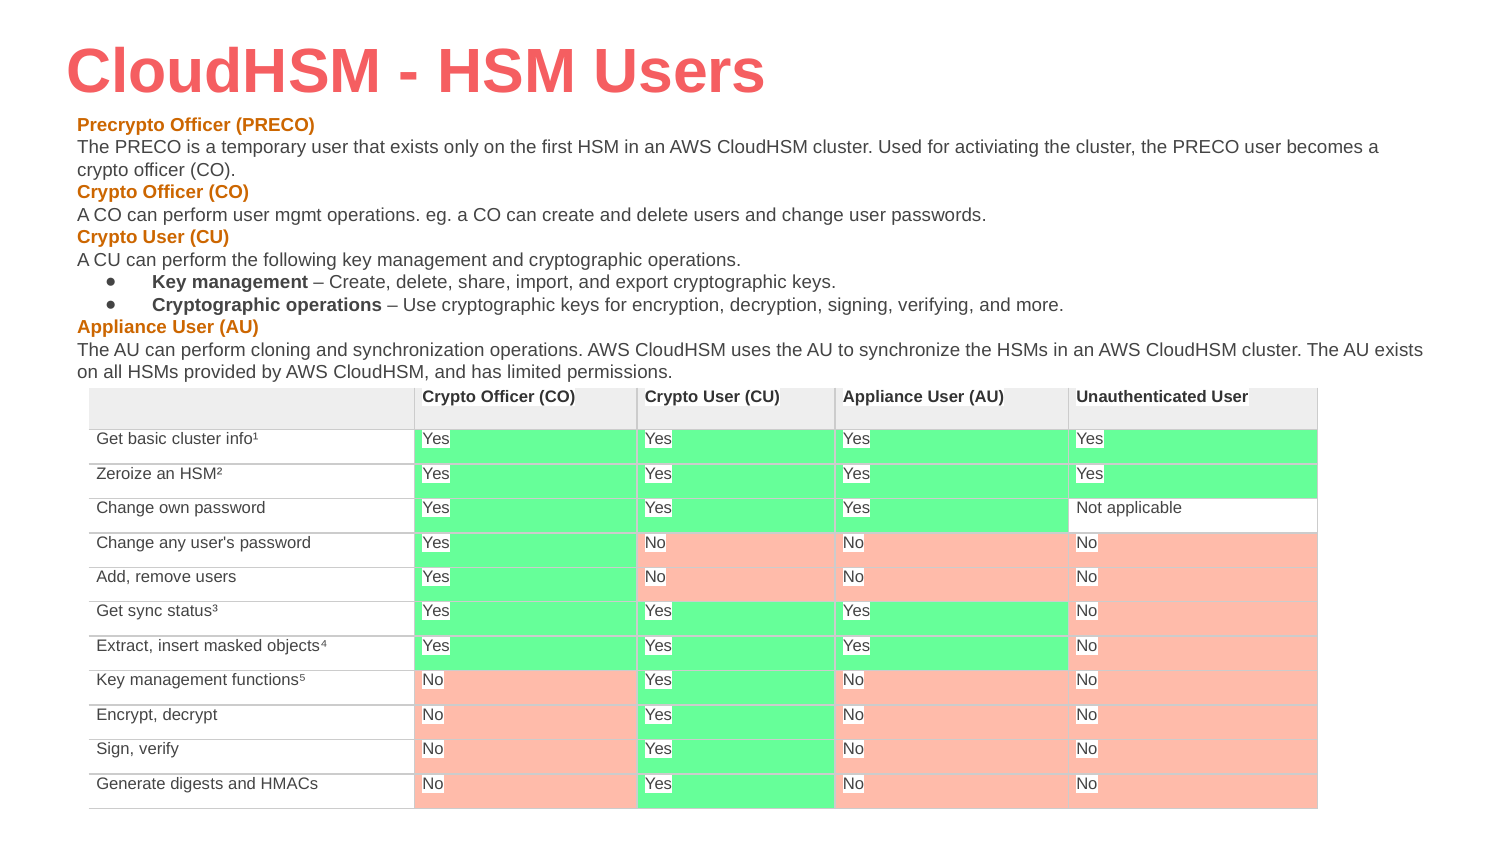

CloudHSM - HSM Users

Precrypto Officer (PRECO)
The PRECO is a temporary user that exists only on the first HSM in an AWS CloudHSM cluster. Used for activiating the cluster, the PRECO user becomes a crypto officer (CO).
Crypto Officer (CO)
A CO can perform user mgmt operations. eg. a CO can create and delete users and change user passwords.
Crypto User (CU)
A CU can perform the following key management and cryptographic operations.
Key management – Create, delete, share, import, and export cryptographic keys.
Cryptographic operations – Use cryptographic keys for encryption, decryption, signing, verifying, and more.
Appliance User (AU)
The AU can perform cloning and synchronization operations. AWS CloudHSM uses the AU to synchronize the HSMs in an AWS CloudHSM cluster. The AU exists on all HSMs provided by AWS CloudHSM, and has limited permissions.

|  | Crypto Officer (CO) | Crypto User (CU) | Appliance User (AU) | Unauthenticated User |
| --- | --- | --- | --- | --- |
| Get basic cluster info¹ | Yes | Yes | Yes | Yes |
| Zeroize an HSM² | Yes | Yes | Yes | Yes |
| Change own password | Yes | Yes | Yes | Not applicable |
| Change any user's password | Yes | No | No | No |
| Add, remove users | Yes | No | No | No |
| Get sync status³ | Yes | Yes | Yes | No |
| Extract, insert masked objects⁴ | Yes | Yes | Yes | No |
| Key management functions⁵ | No | Yes | No | No |
| Encrypt, decrypt | No | Yes | No | No |
| Sign, verify | No | Yes | No | No |
| Generate digests and HMACs | No | Yes | No | No |